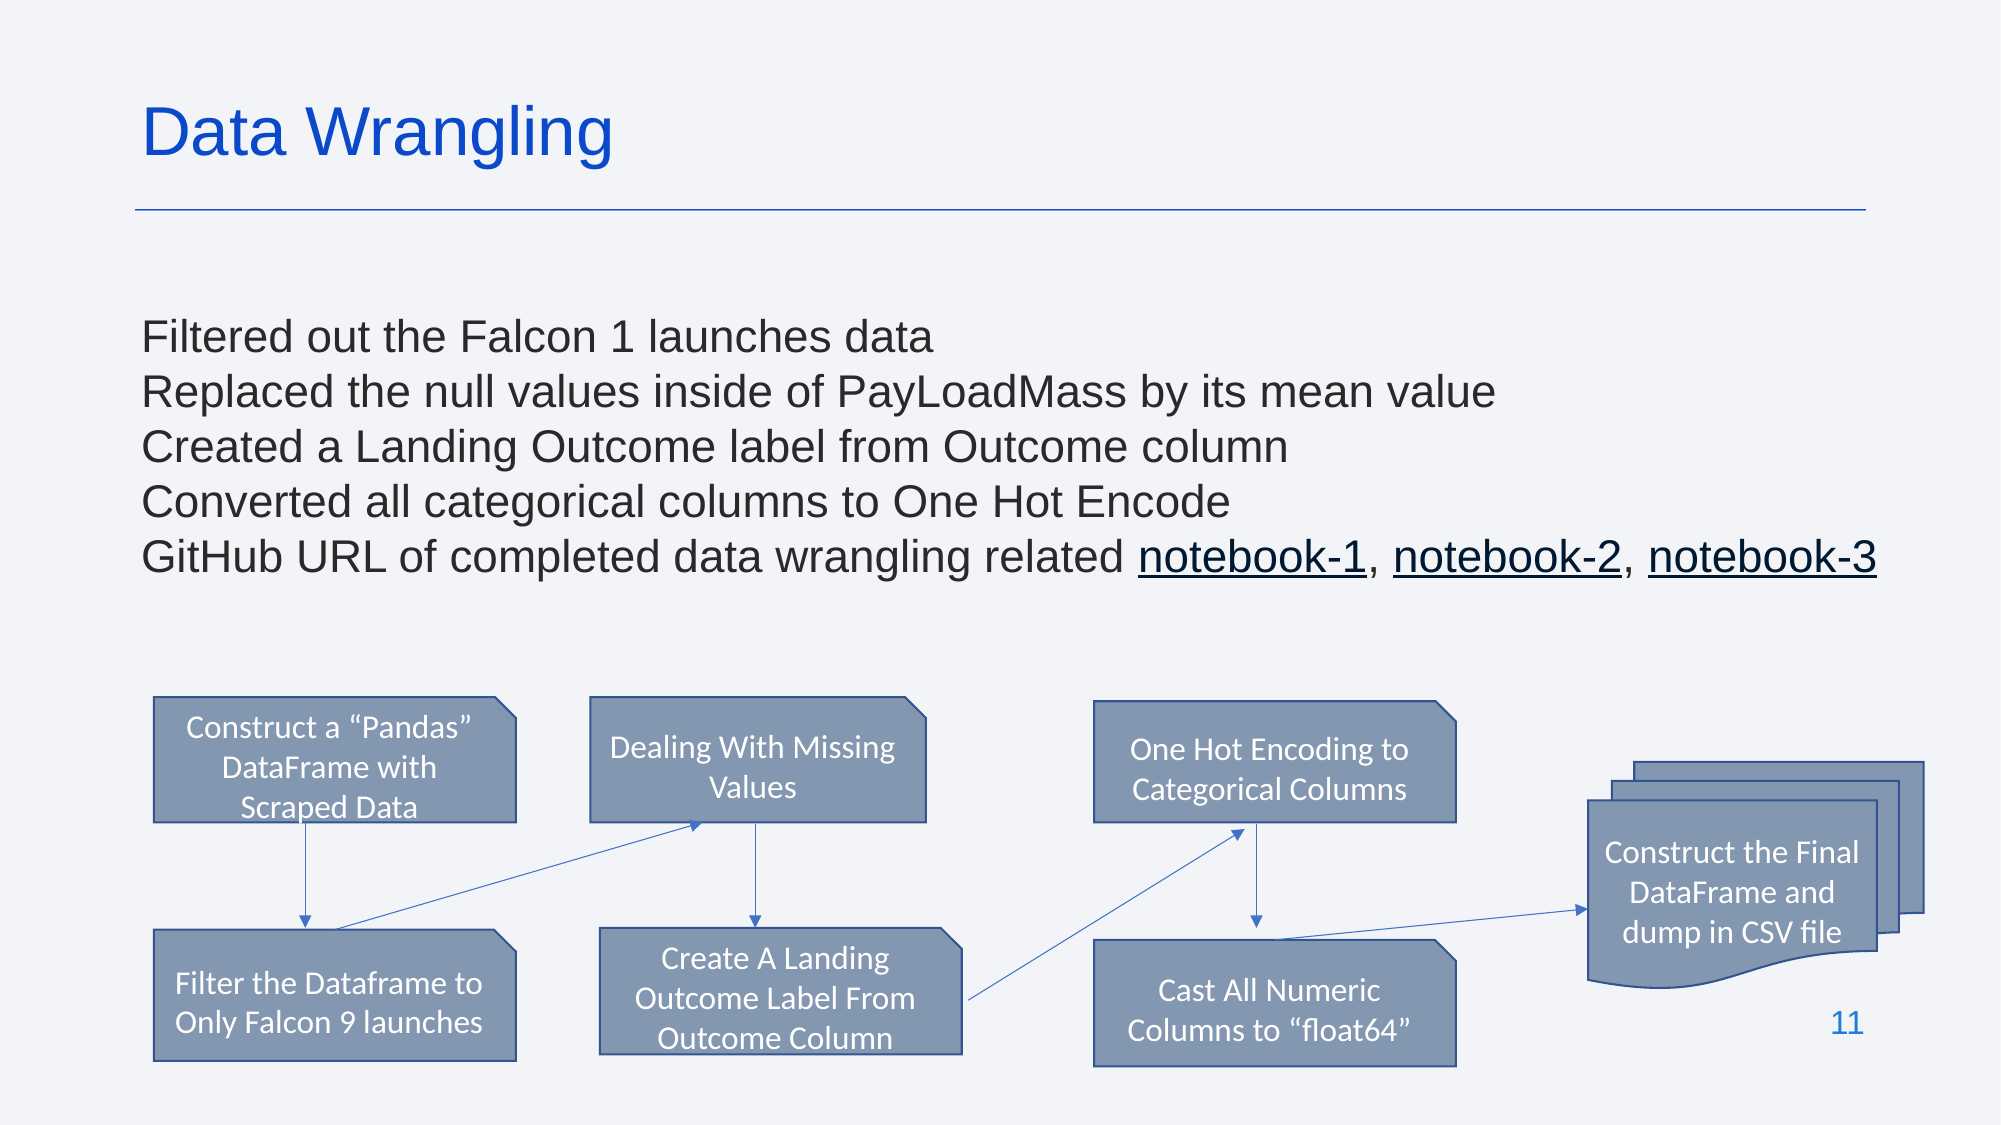

Data Wrangling
Filtered out the Falcon 1 launches data
Replaced the null values inside of PayLoadMass by its mean value
Created a Landing Outcome label from Outcome column
Converted all categorical columns to One Hot Encode
GitHub URL of completed data wrangling related notebook-1, notebook-2, notebook-3

Dealing With Missing Values
Construct a “Pandas” DataFrame with Scraped Data
One Hot Encoding to Categorical Columns
Construct the Final DataFrame and dump in CSV file
Create A Landing Outcome Label From Outcome Column
Filter the Dataframe to Only Falcon 9 launches
Cast All Numeric Columns to “float64”
11